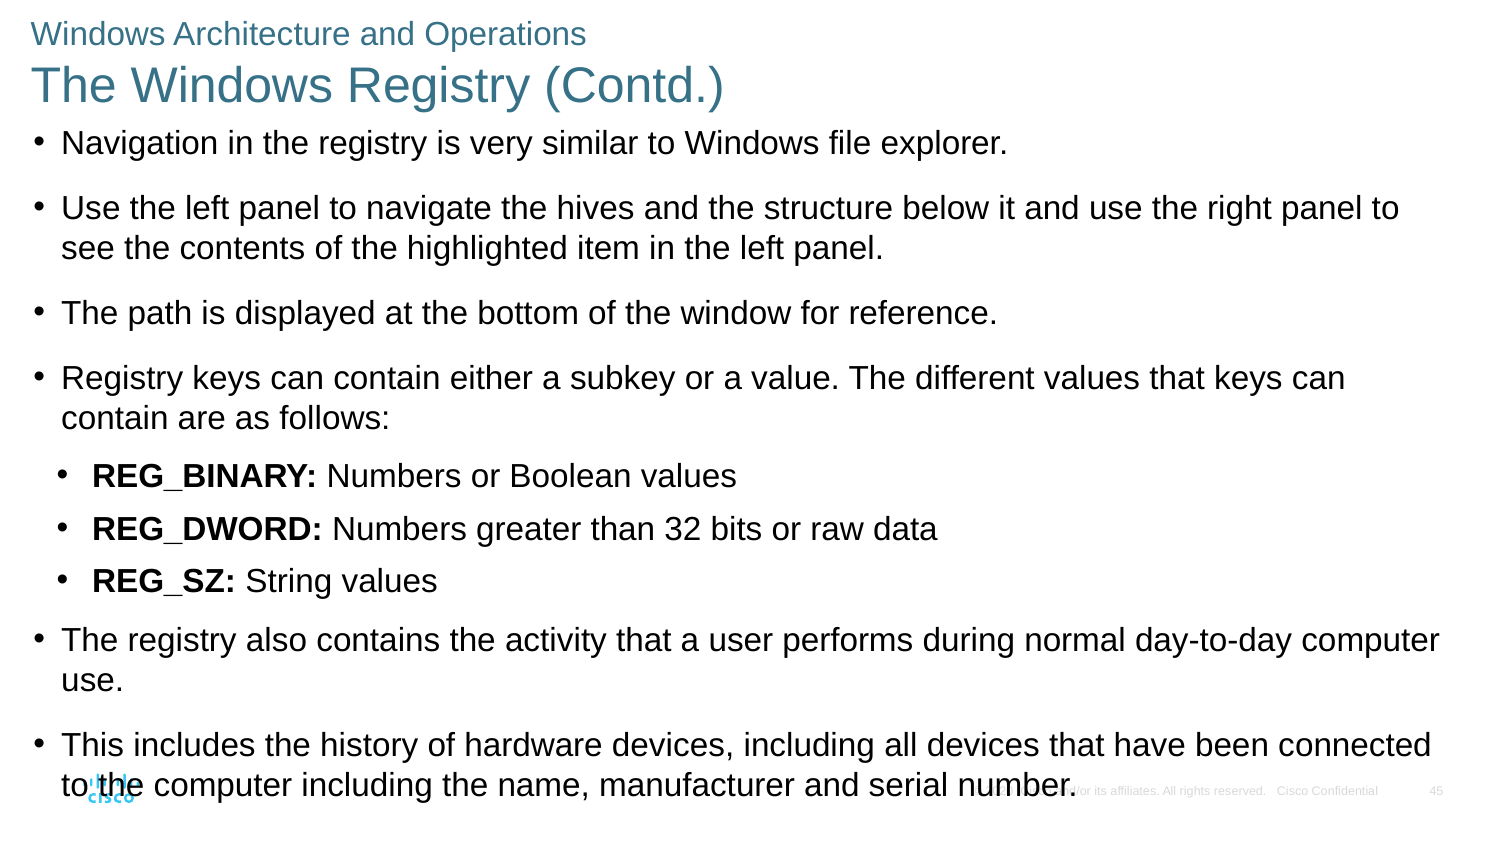

# Windows Architecture and Operations The Windows Registry (Contd.)
Navigation in the registry is very similar to Windows file explorer.
Use the left panel to navigate the hives and the structure below it and use the right panel to see the contents of the highlighted item in the left panel.
The path is displayed at the bottom of the window for reference.
Registry keys can contain either a subkey or a value. The different values that keys can contain are as follows:
REG_BINARY: Numbers or Boolean values
REG_DWORD: Numbers greater than 32 bits or raw data
REG_SZ: String values
The registry also contains the activity that a user performs during normal day-to-day computer use.
This includes the history of hardware devices, including all devices that have been connected to the computer including the name, manufacturer and serial number.